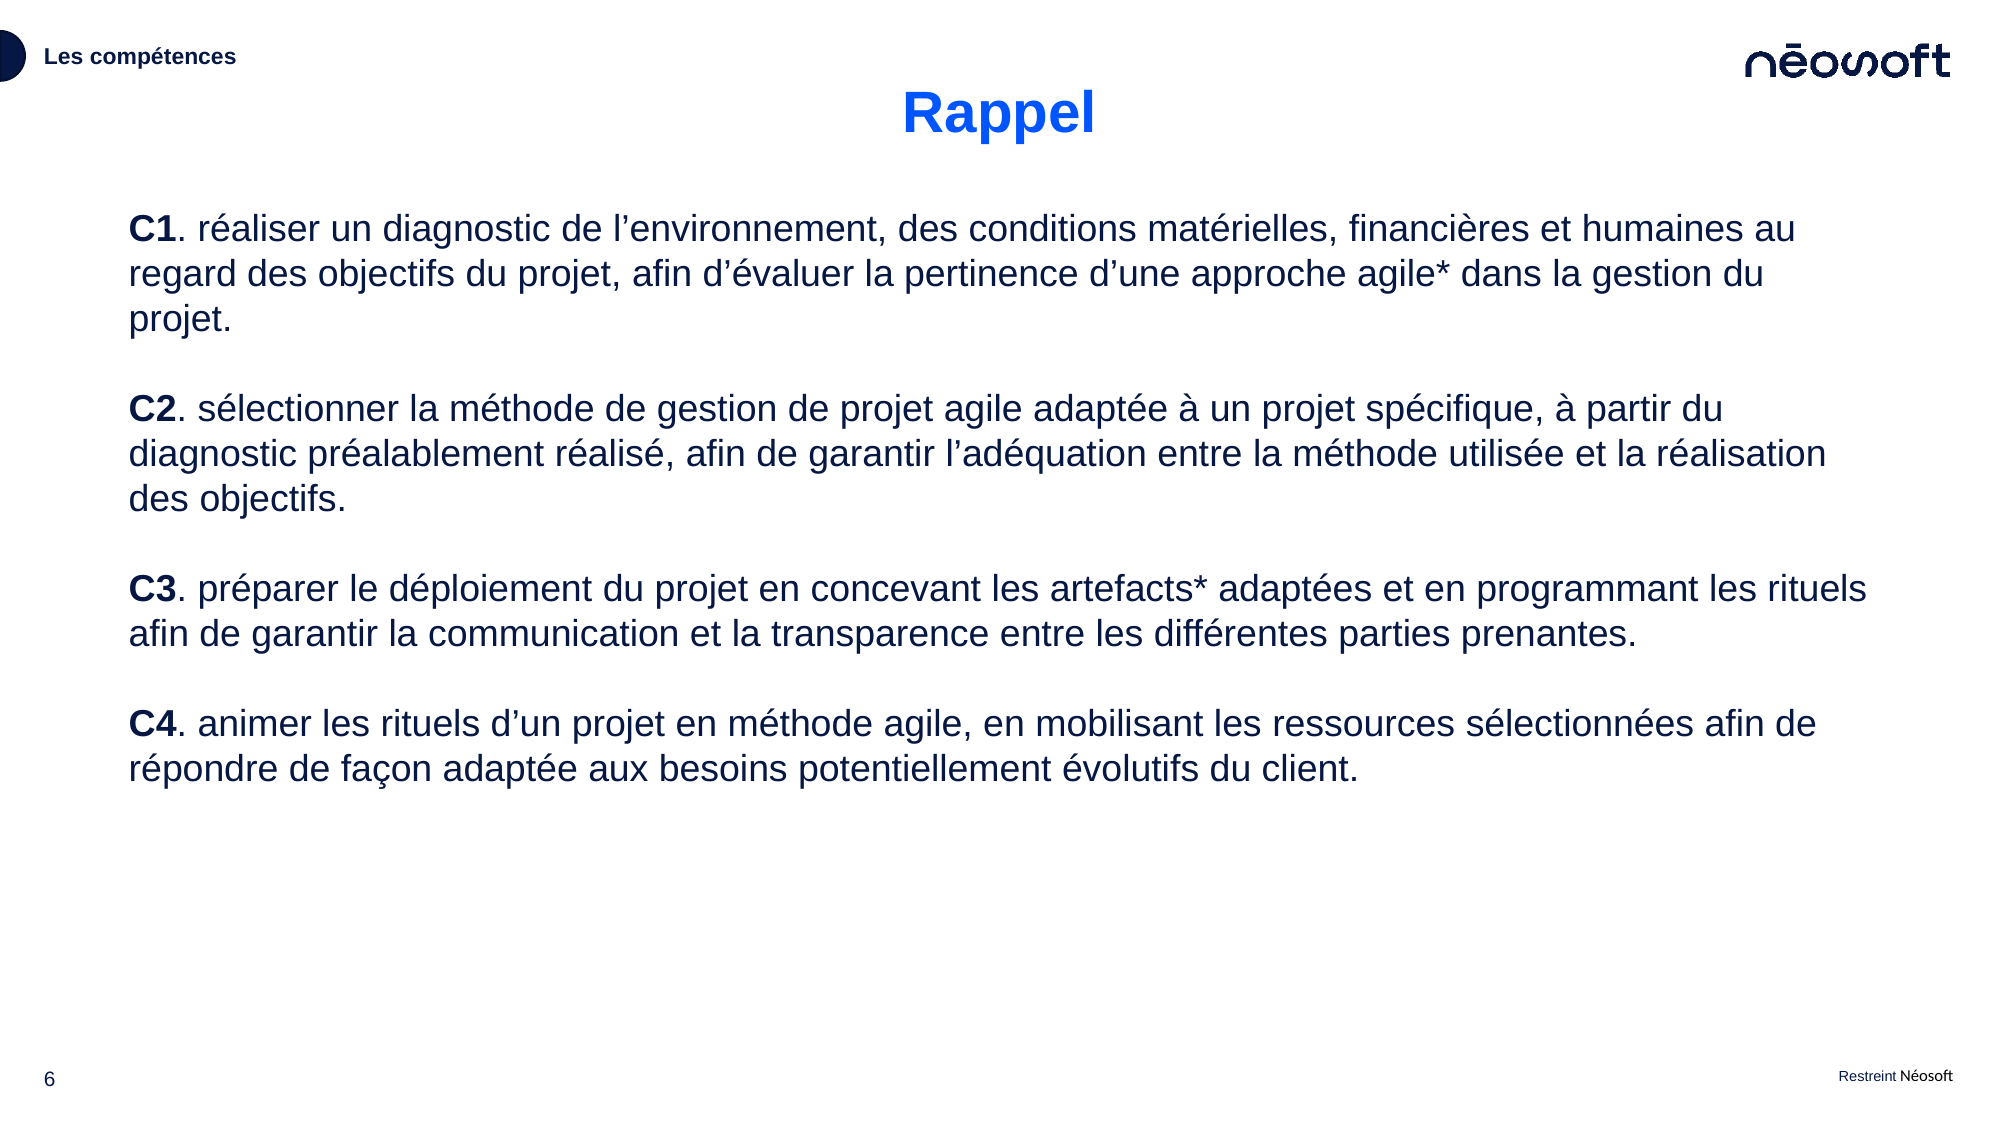

Les compétences
# Rappel

C1. réaliser un diagnostic de l’environnement, des conditions matérielles, financières et humaines au regard des objectifs du projet, afin d’évaluer la pertinence d’une approche agile* dans la gestion du projet.

C2. sélectionner la méthode de gestion de projet agile adaptée à un projet spécifique, à partir du diagnostic préalablement réalisé, afin de garantir l’adéquation entre la méthode utilisée et la réalisation des objectifs.

C3. préparer le déploiement du projet en concevant les artefacts* adaptées et en programmant les rituels afin de garantir la communication et la transparence entre les différentes parties prenantes.

C4. animer les rituels d’un projet en méthode agile, en mobilisant les ressources sélectionnées afin de répondre de façon adaptée aux besoins potentiellement évolutifs du client.
6